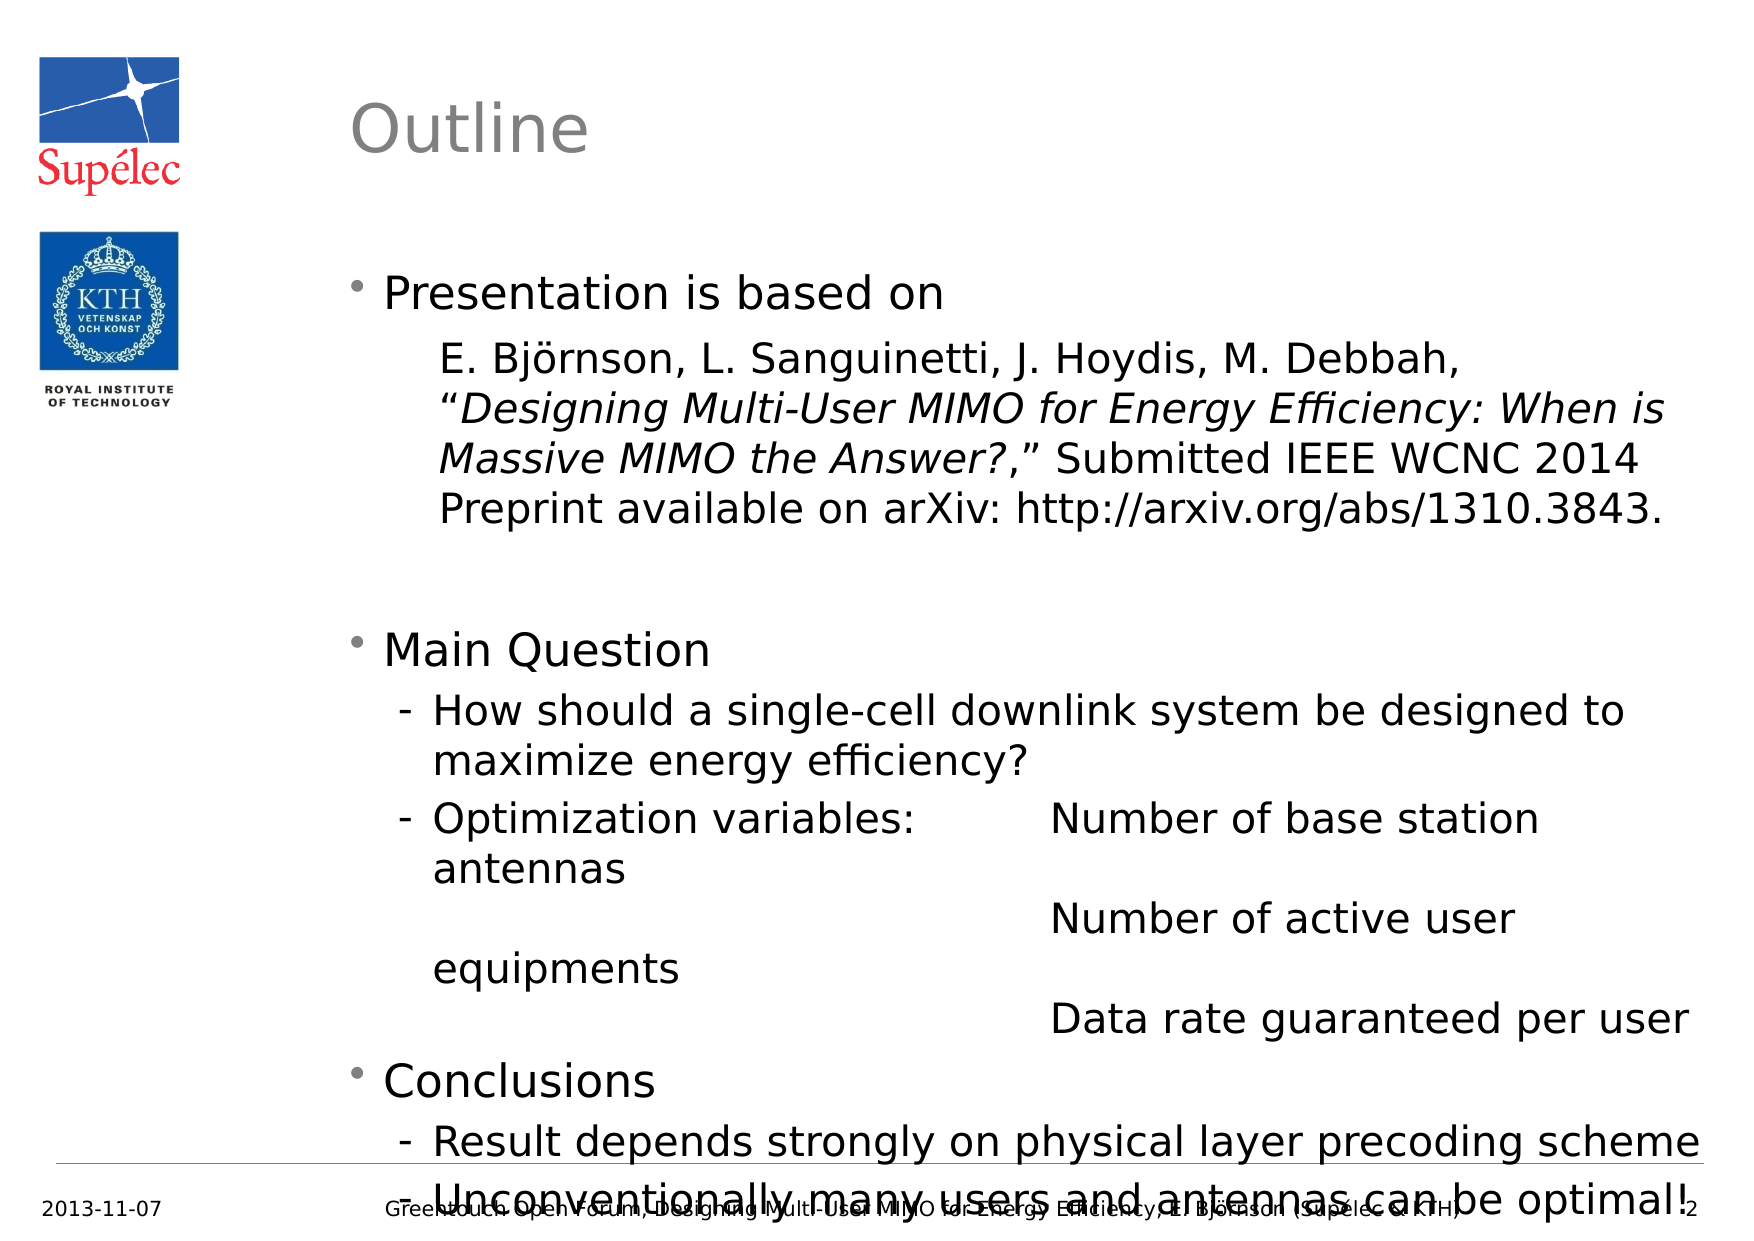

# Outline
Presentation is based on
E. Björnson, L. Sanguinetti, J. Hoydis, M. Debbah,
“Designing Multi-User MIMO for Energy Efficiency: When is Massive MIMO the Answer?,” Submitted IEEE WCNC 2014
Preprint available on arXiv: http://arxiv.org/abs/1310.3843.

Main Question
How should a single-cell downlink system be designed to maximize energy efficiency?
Optimization variables: 	Number of base station antennas
	Number of active user equipments
	Data rate guaranteed per user
Conclusions
Result depends strongly on physical layer precoding scheme
Unconventionally many users and antennas can be optimal!
2013-11-07
Greentouch Open Forum, Designing Multi-User MIMO for Energy Efficiency, E. Björnson (Supélec & KTH)
2